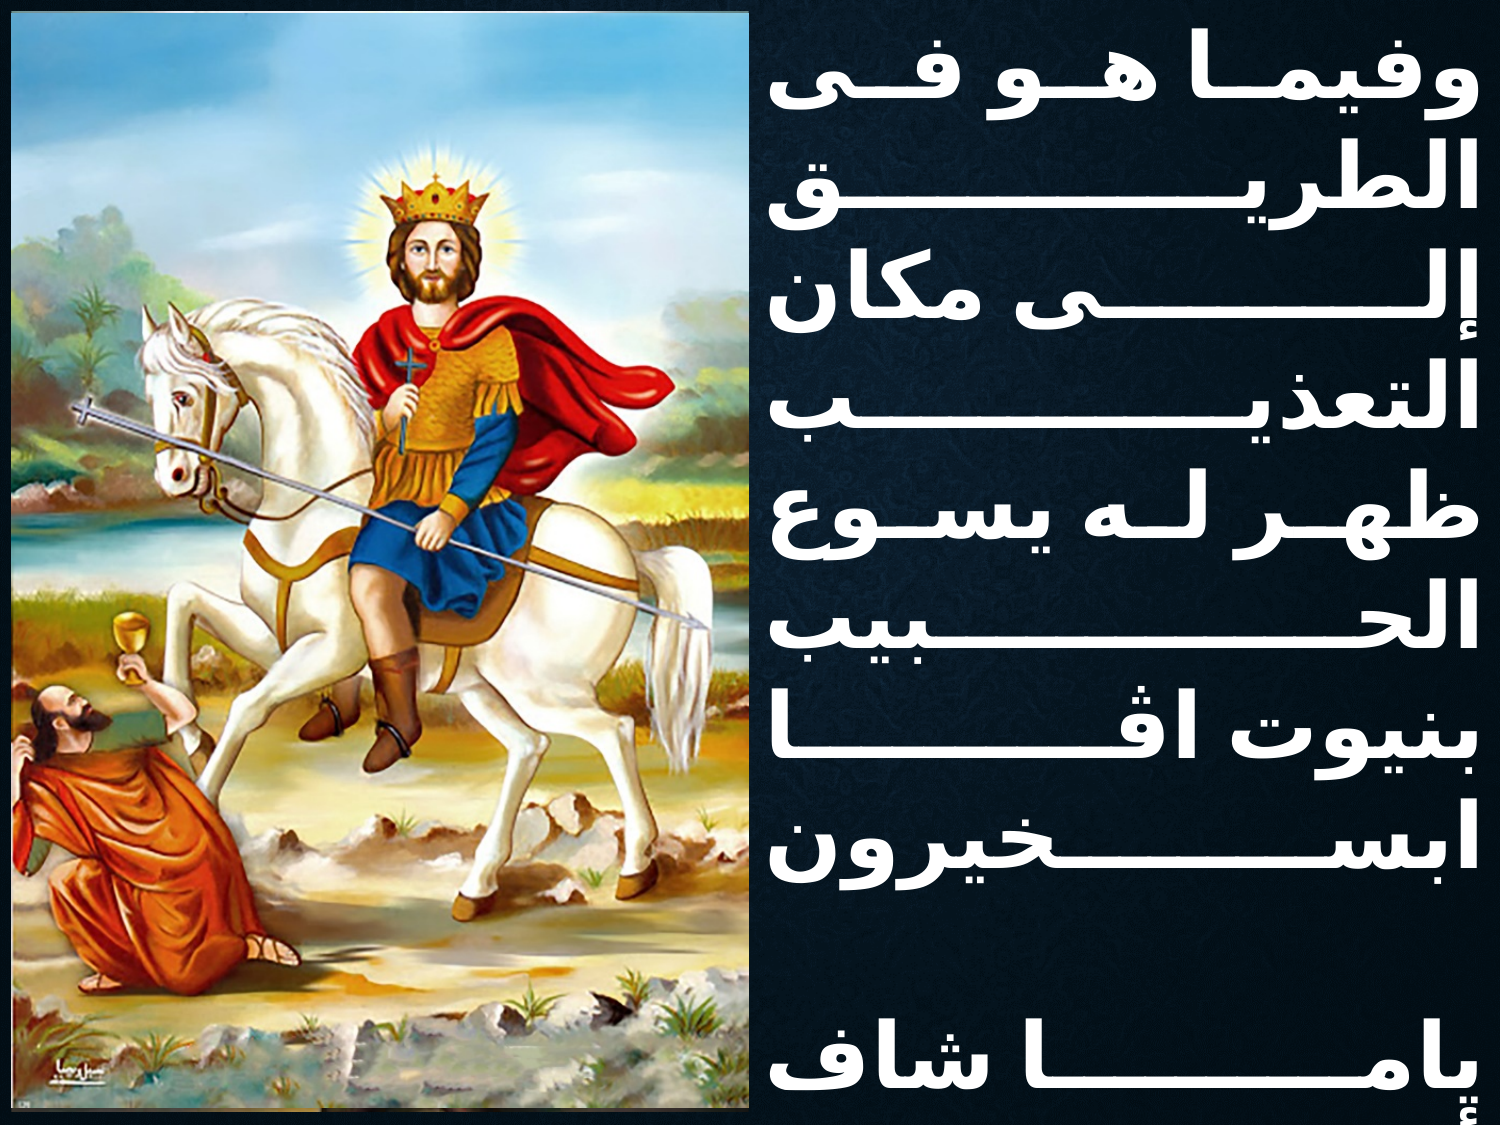

وفيما هو فى الطريق
إلى مكان التعذيب
ظهر له يسوع الحبيب
بنيوت اڤا ابسخيرون
ياما شاف ألامات
مع الاضطهادات
بس كان صابر في الضيقات
بنيوت اڤا ابسخيرون